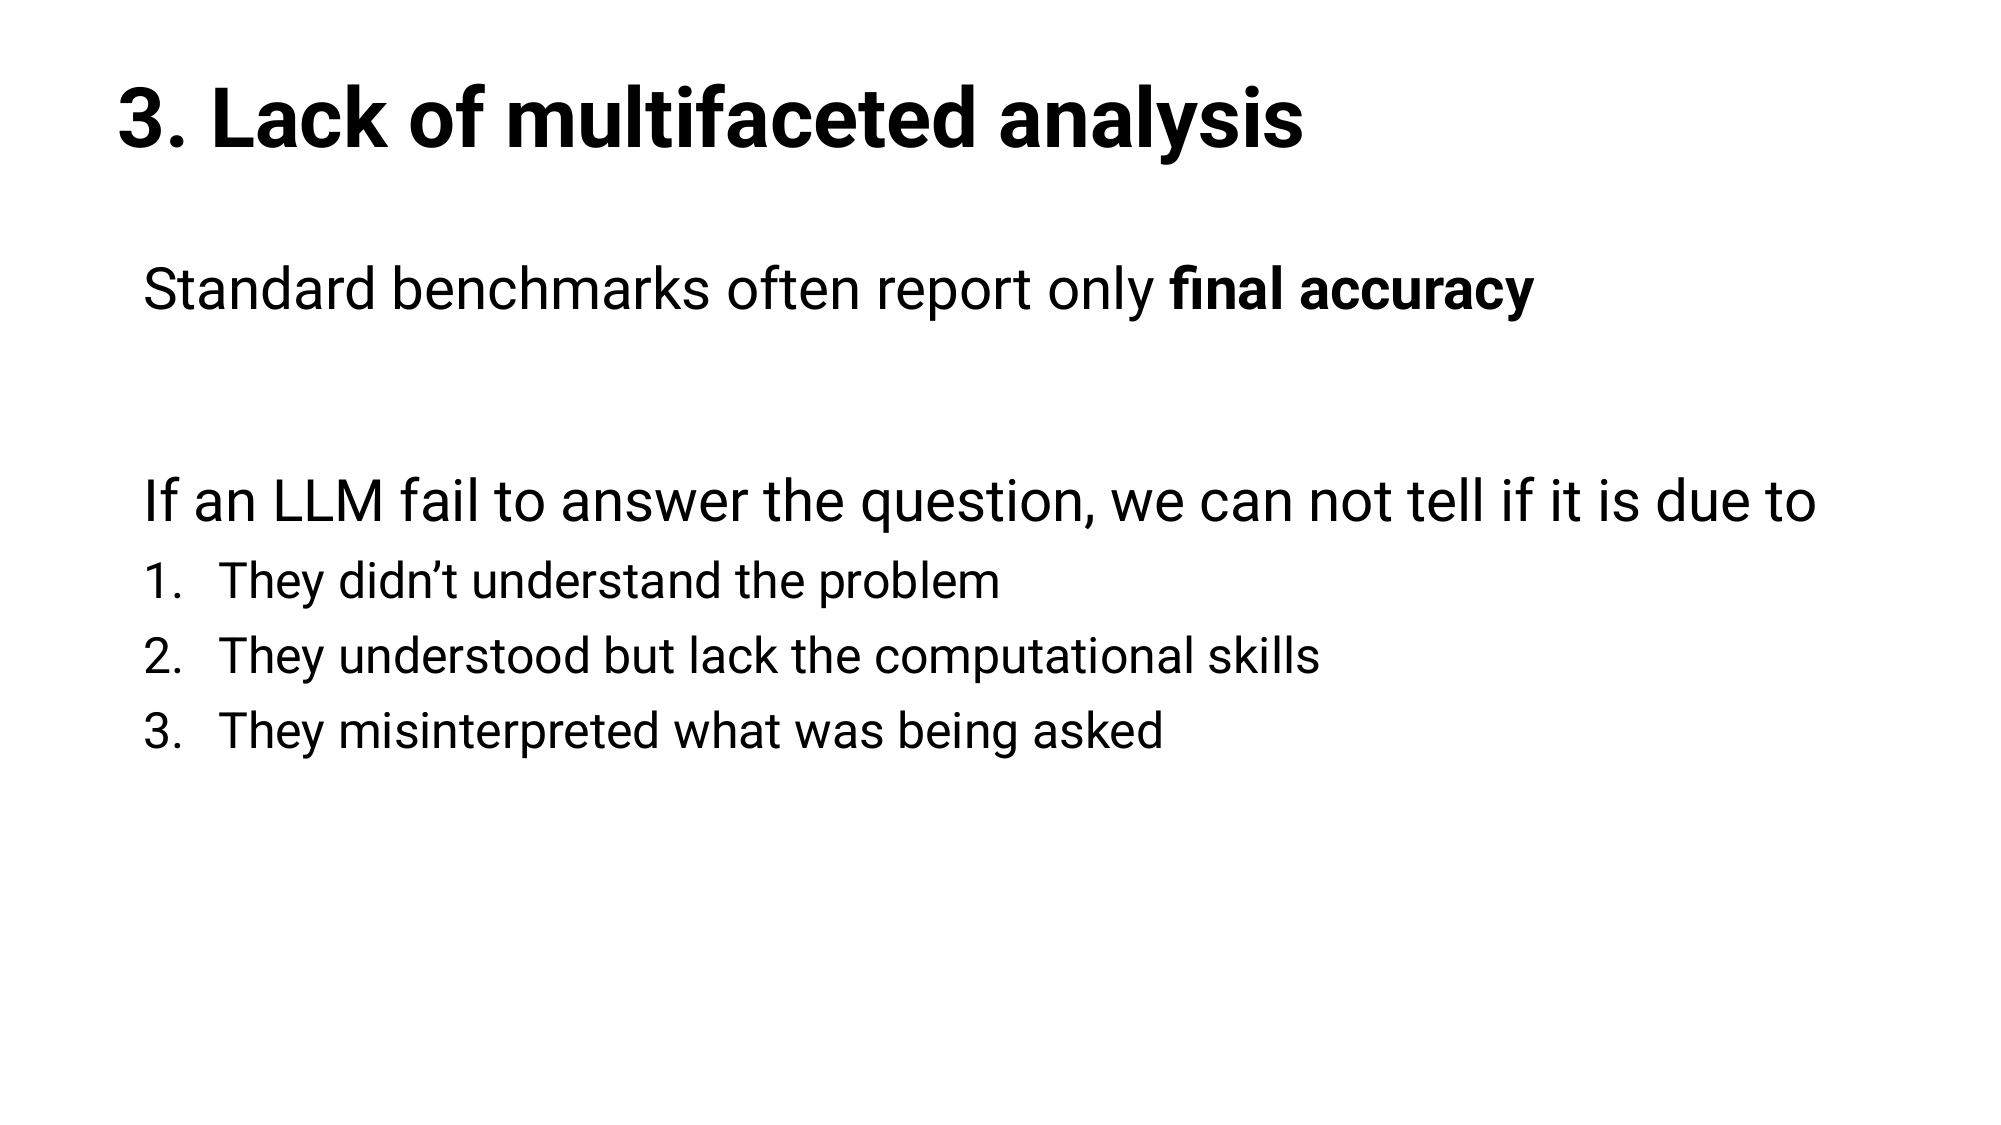

# 3. Lack of multifaceted analysis

Standard benchmarks often report only final accuracy

If an LLM fail to answer the question, we can not tell if it is due to
They didn’t understand the problem
They understood but lack the computational skills
They misinterpreted what was being asked
	Introduction